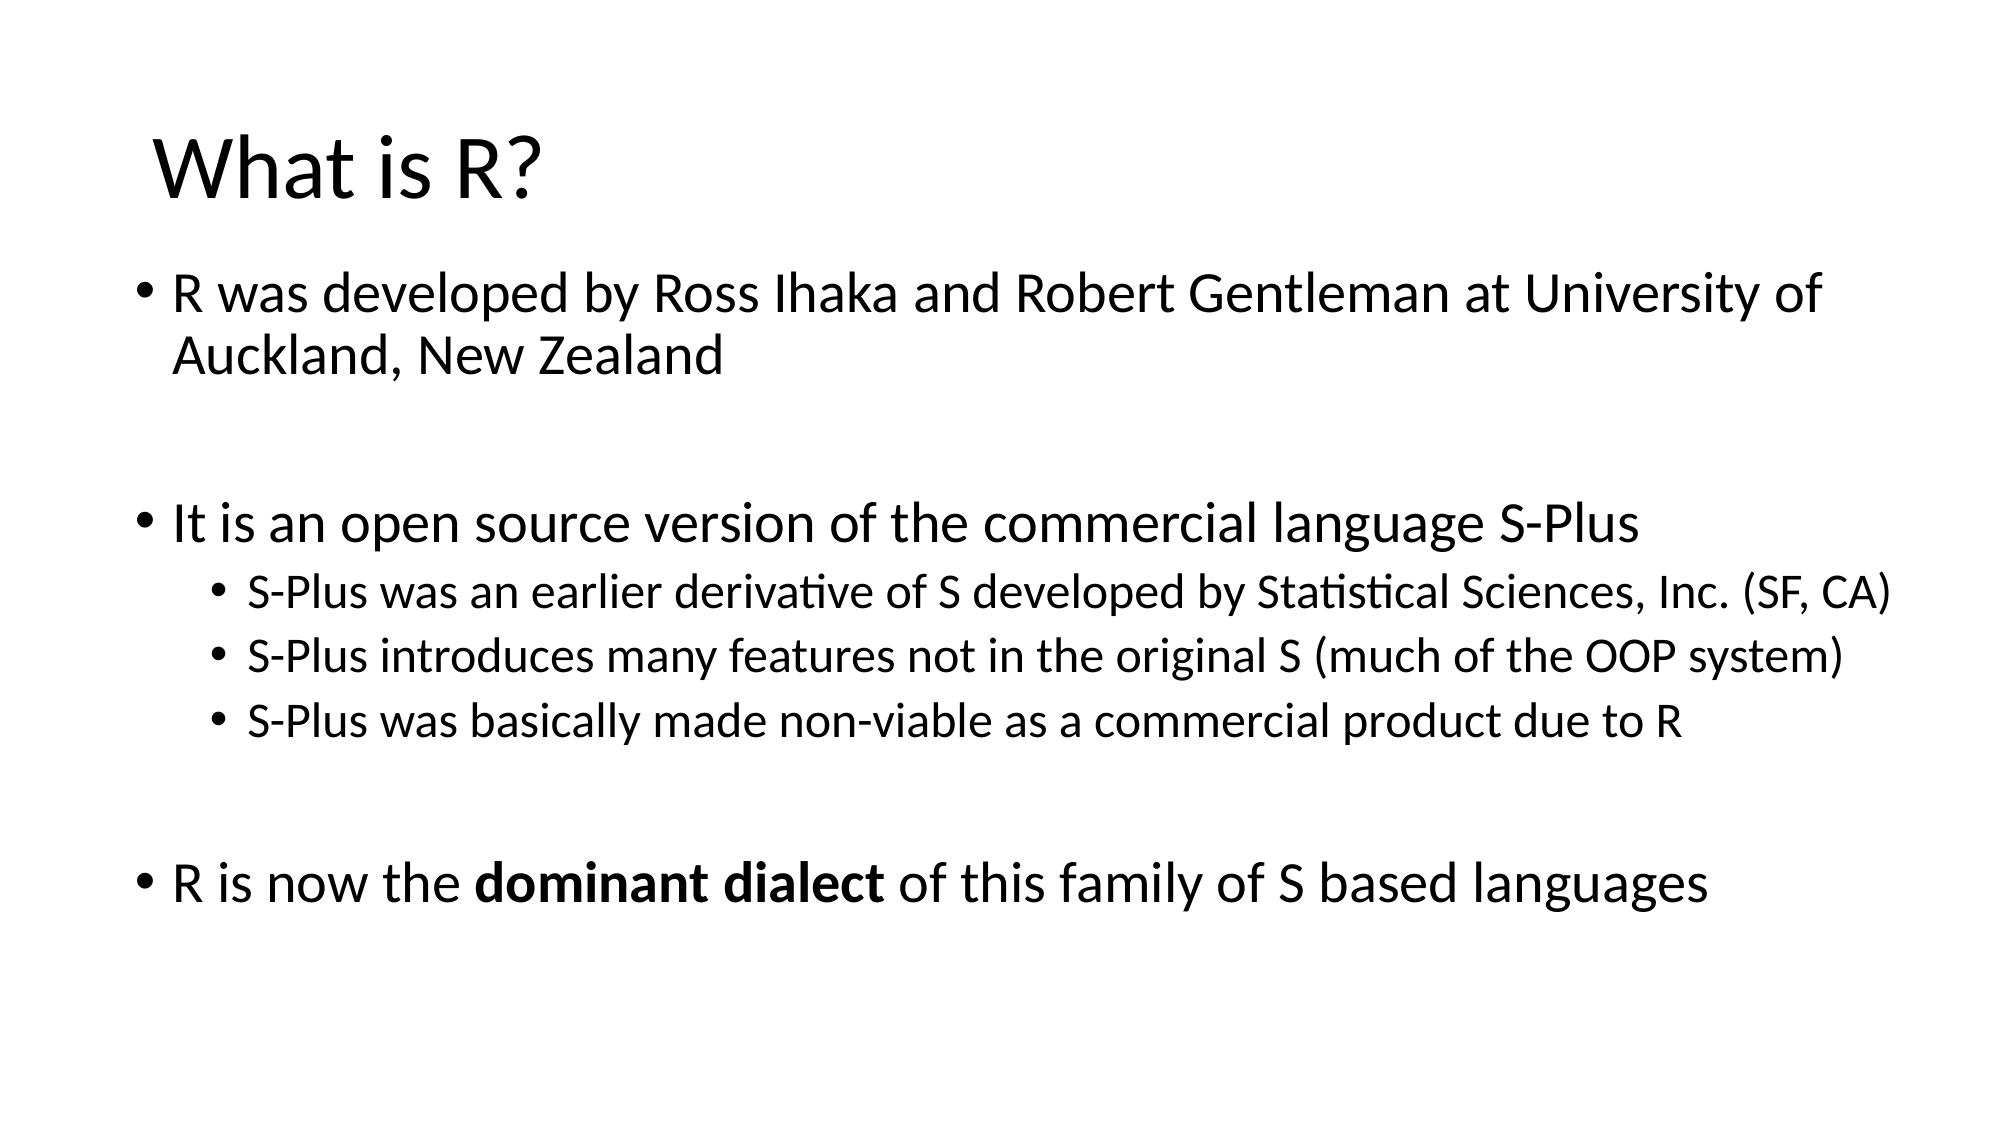

# What is R?
R was developed by Ross Ihaka and Robert Gentleman at University of Auckland, New Zealand

It is an open source version of the commercial language S-Plus
S-Plus was an earlier derivative of S developed by Statistical Sciences, Inc. (SF, CA)
S-Plus introduces many features not in the original S (much of the OOP system)
S-Plus was basically made non-viable as a commercial product due to R

R is now the dominant dialect of this family of S based languages